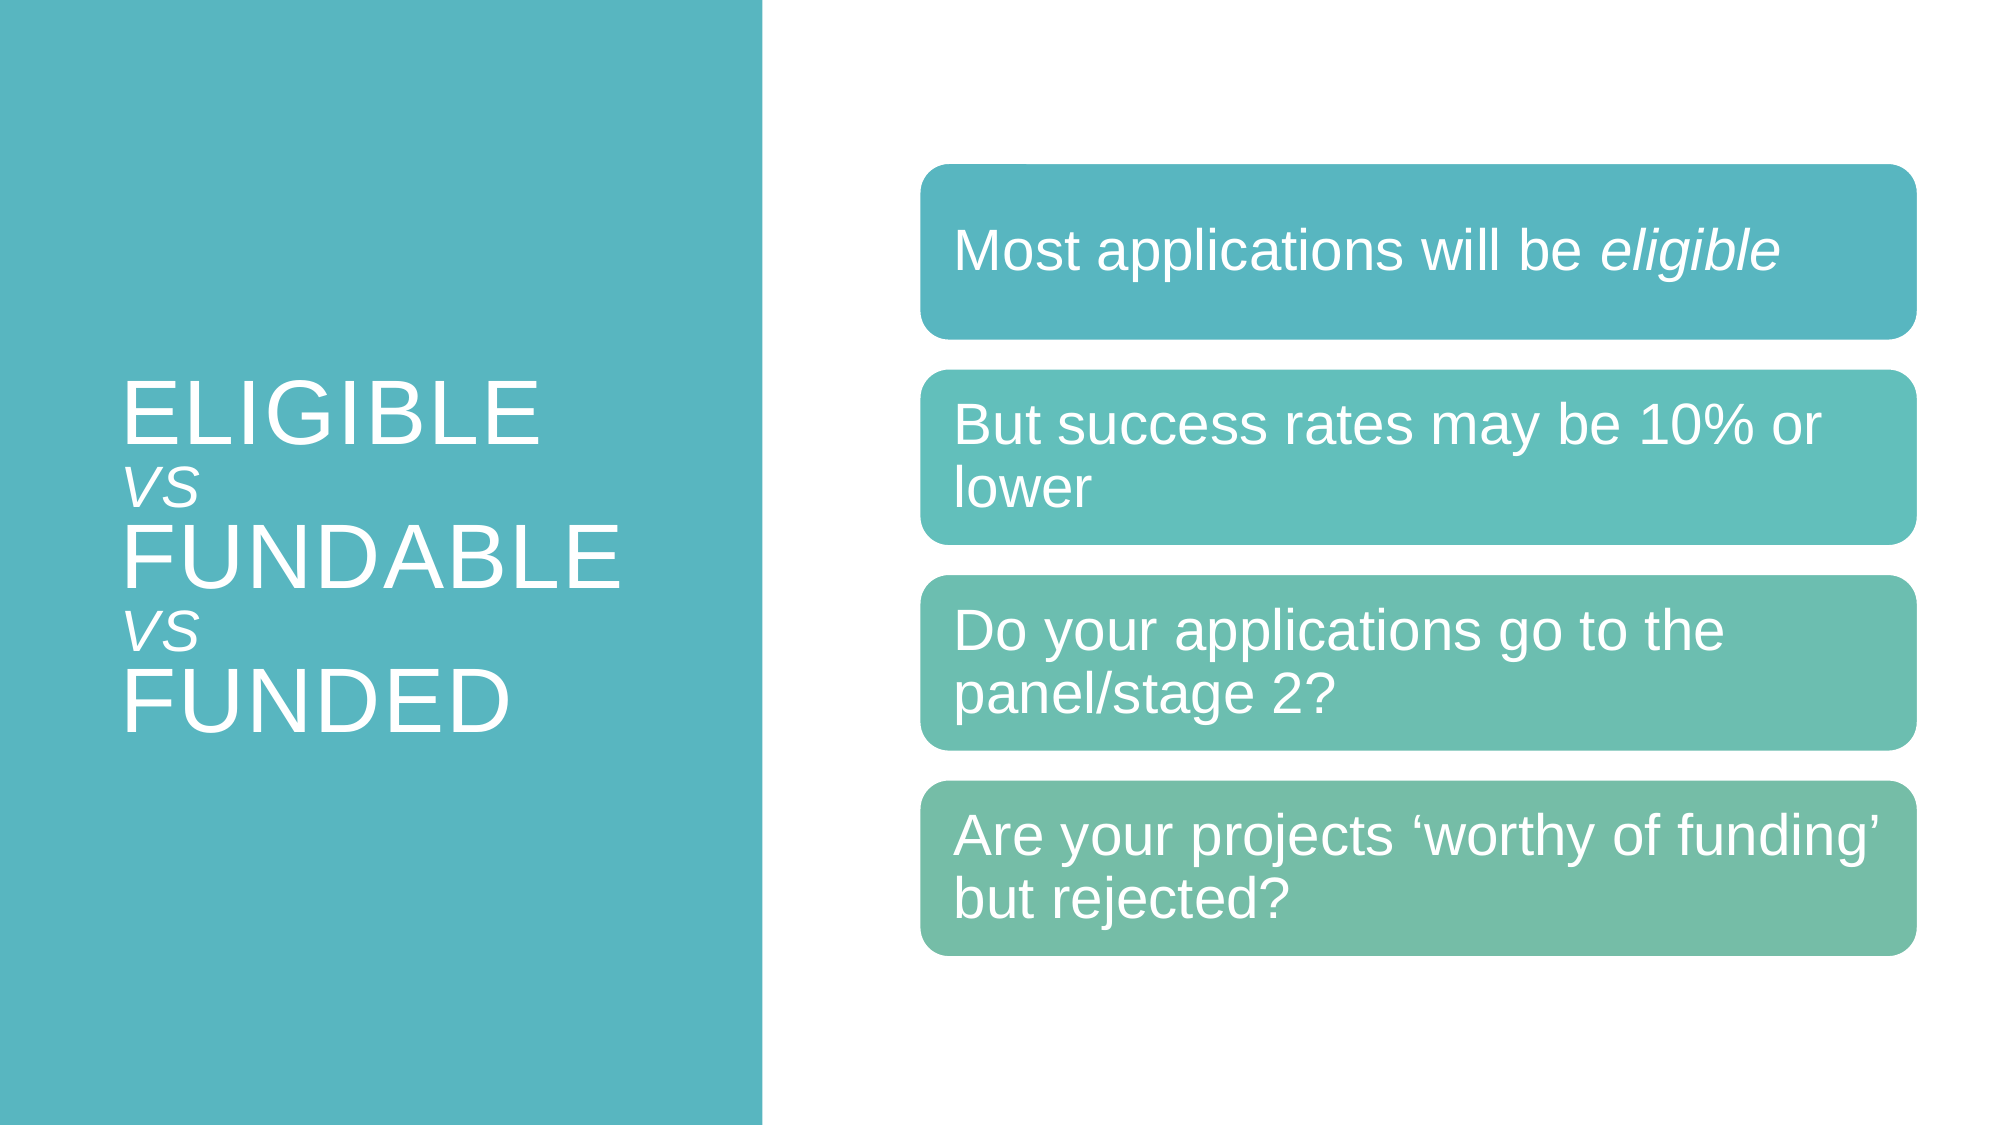

# EligibLE vs FundabLE VS FUNDED
Most applications will be eligible
But success rates may be 10% or lower
Do your applications go to the panel/stage 2?
Are your projects ‘worthy of funding’ but rejected?